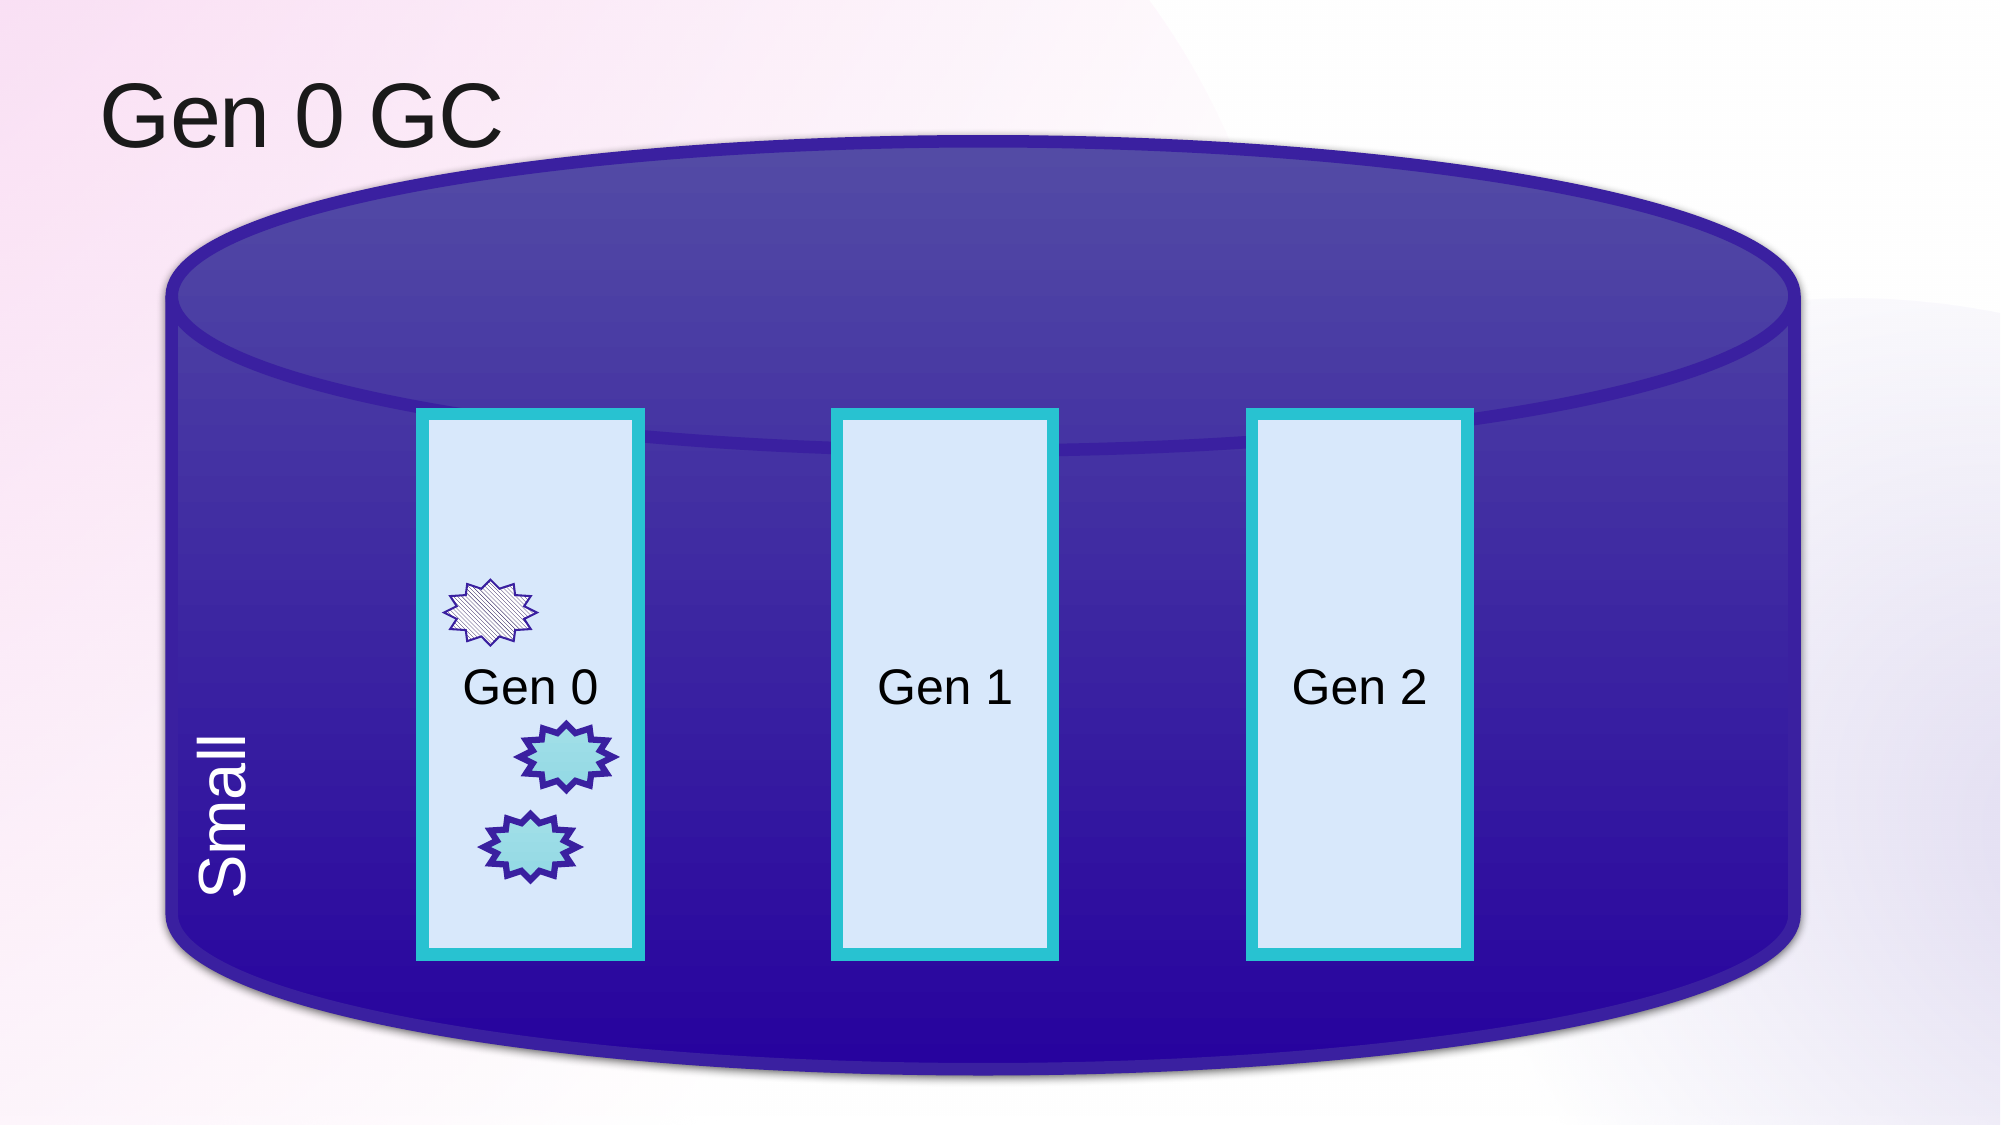

# Gen 0 GC
Small
Gen 0
Gen 1
Gen 2